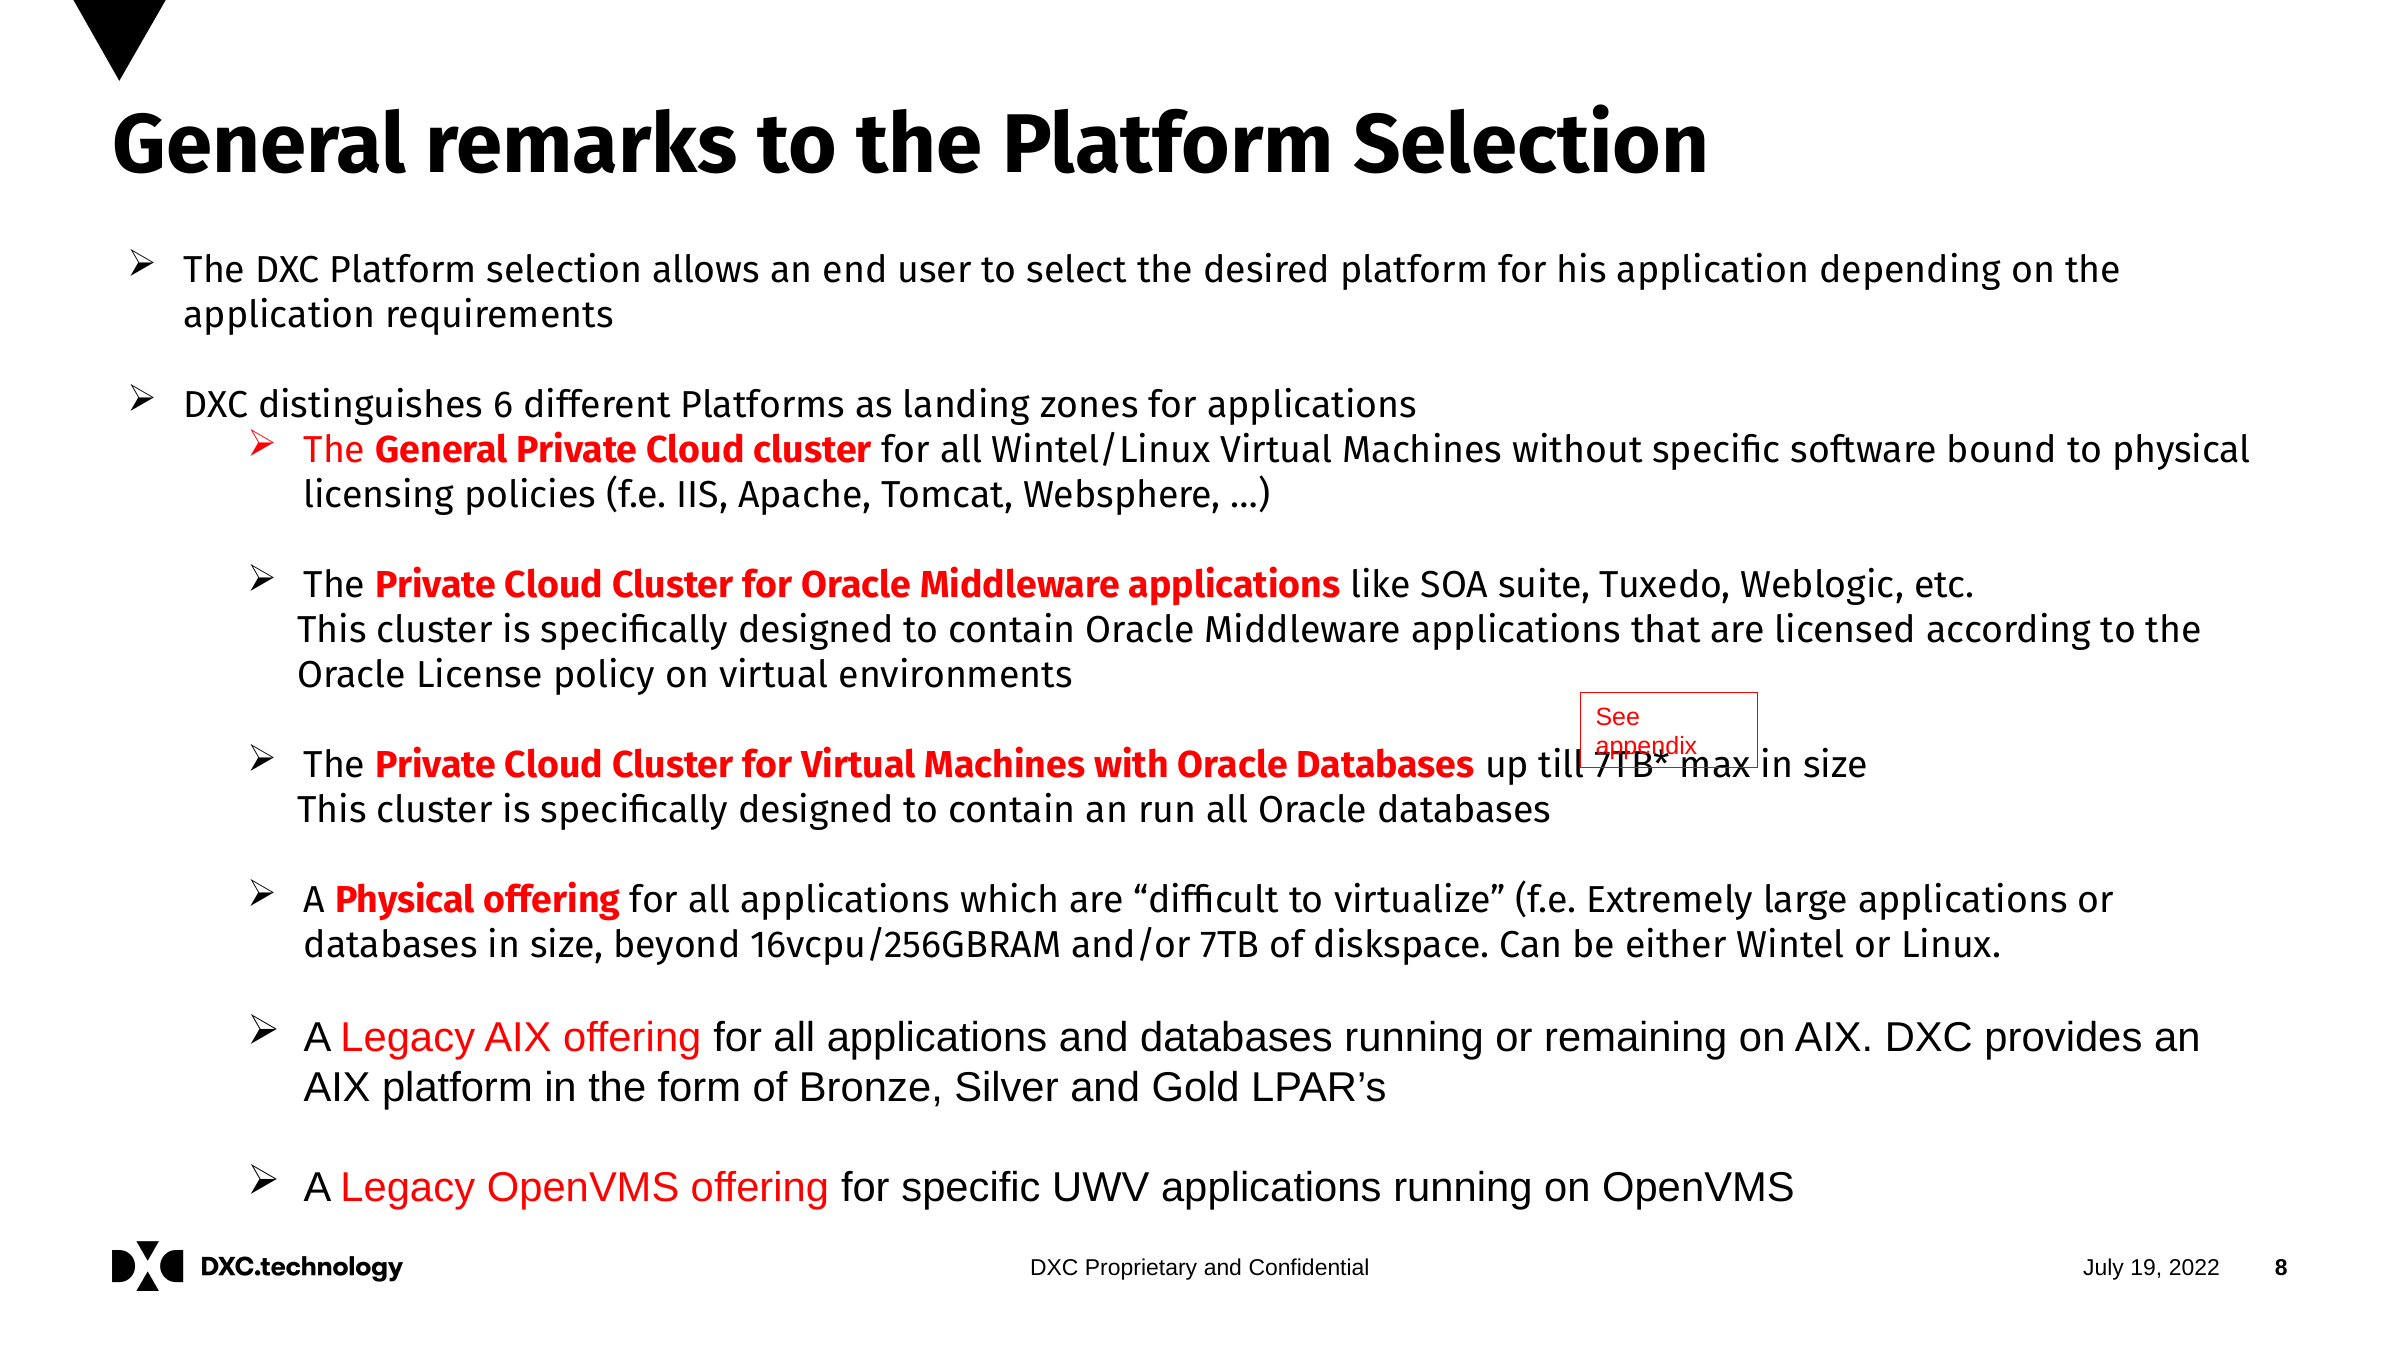

# General remarks to the Platform Selection
The DXC Platform selection allows an end user to select the desired platform for his application depending on the application requirements

DXC distinguishes 6 different Platforms as landing zones for applications
The General Private Cloud cluster for all Wintel/Linux Virtual Machines without specific software bound to physical licensing policies (f.e. IIS, Apache, Tomcat, Websphere, …)

The Private Cloud Cluster for Oracle Middleware applications like SOA suite, Tuxedo, Weblogic, etc.
     This cluster is specifically designed to contain Oracle Middleware applications that are licensed according to the
     Oracle License policy on virtual environments

The Private Cloud Cluster for Virtual Machines with Oracle Databases up till 7TB* max in size
     This cluster is specifically designed to contain an run all Oracle databases

A Physical offering for all applications which are “difficult to virtualize” (f.e. Extremely large applications or databases in size, beyond 16vcpu/256GBRAM and/or 7TB of diskspace. Can be either Wintel or Linux.

A Legacy AIX offering for all applications and databases running or remaining on AIX. DXC provides an AIX platform in the form of Bronze, Silver and Gold LPAR’s

A Legacy OpenVMS offering for specific UWV applications running on OpenVMS
See appendix